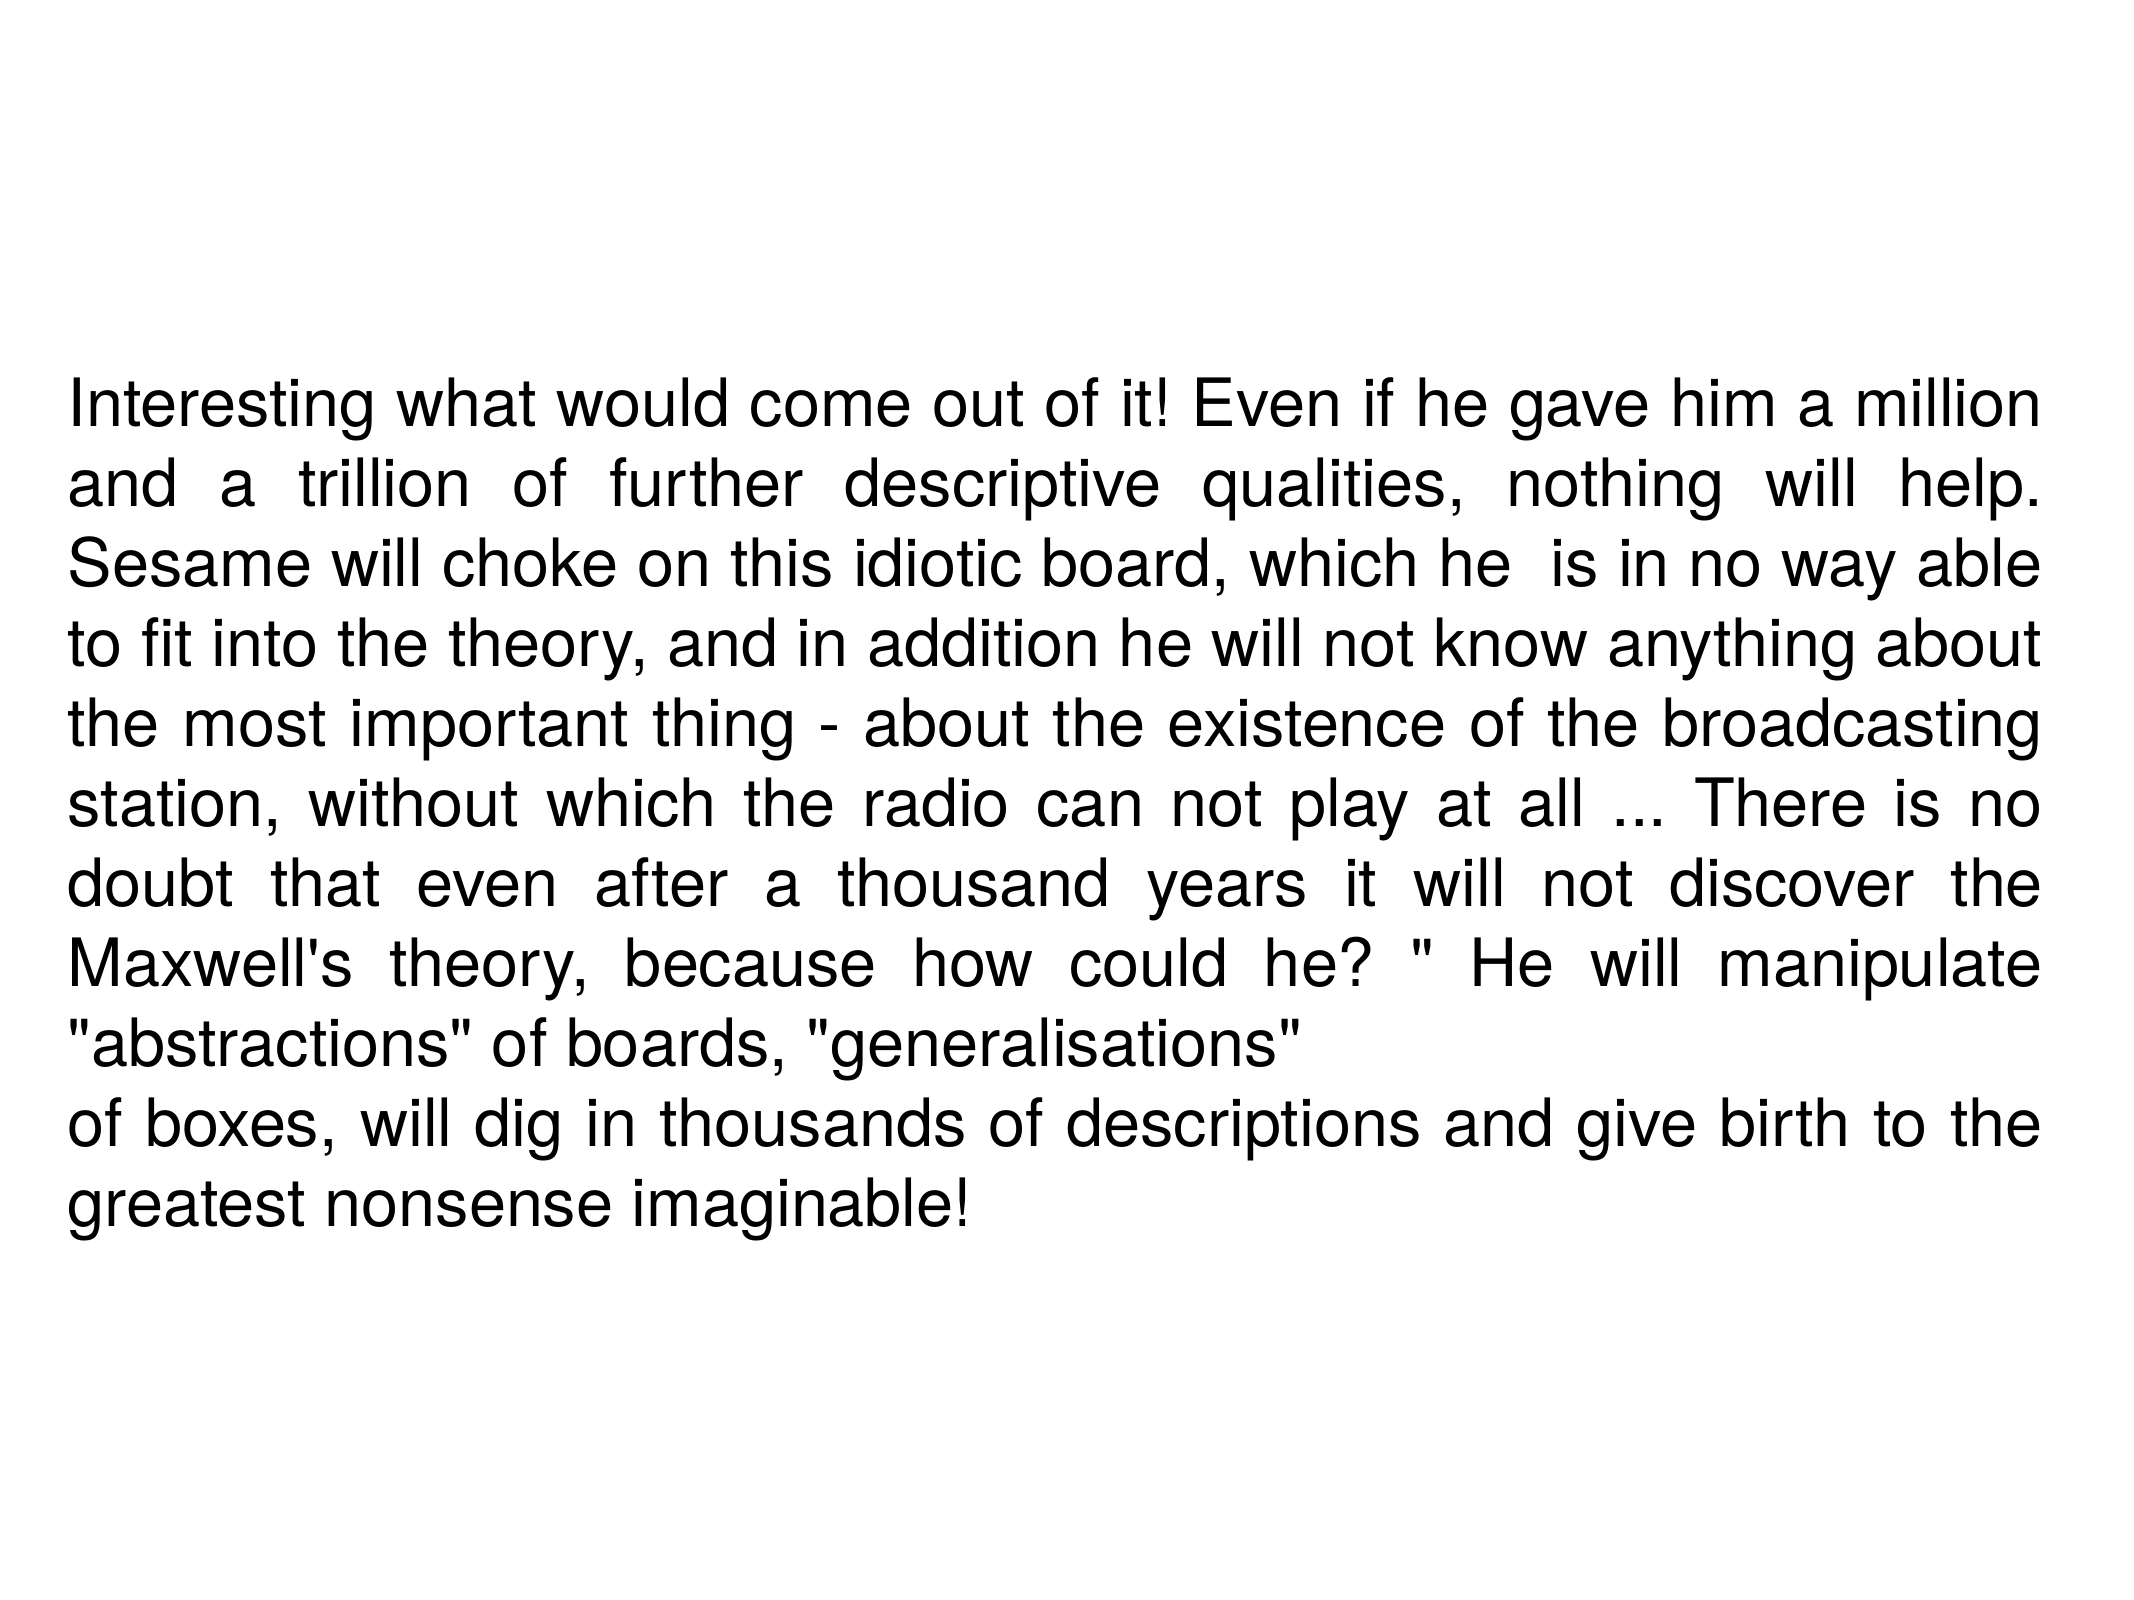

Interesting what would come out of it! Even if he gave him a million and a trillion of further descriptive qualities, nothing will help. Sesame will choke on this idiotic board, which he  is in no way able to fit into the theory, and in addition he will not know anything about the most important thing - about the existence of the broadcasting station, without which the radio can not play at all ... There is no doubt that even after a thousand years it will not discover the Maxwell's theory, because how could he? " He will manipulate "abstractions" of boards, "generalisations"
of boxes, will dig in thousands of descriptions and give birth to the greatest nonsense imaginable!